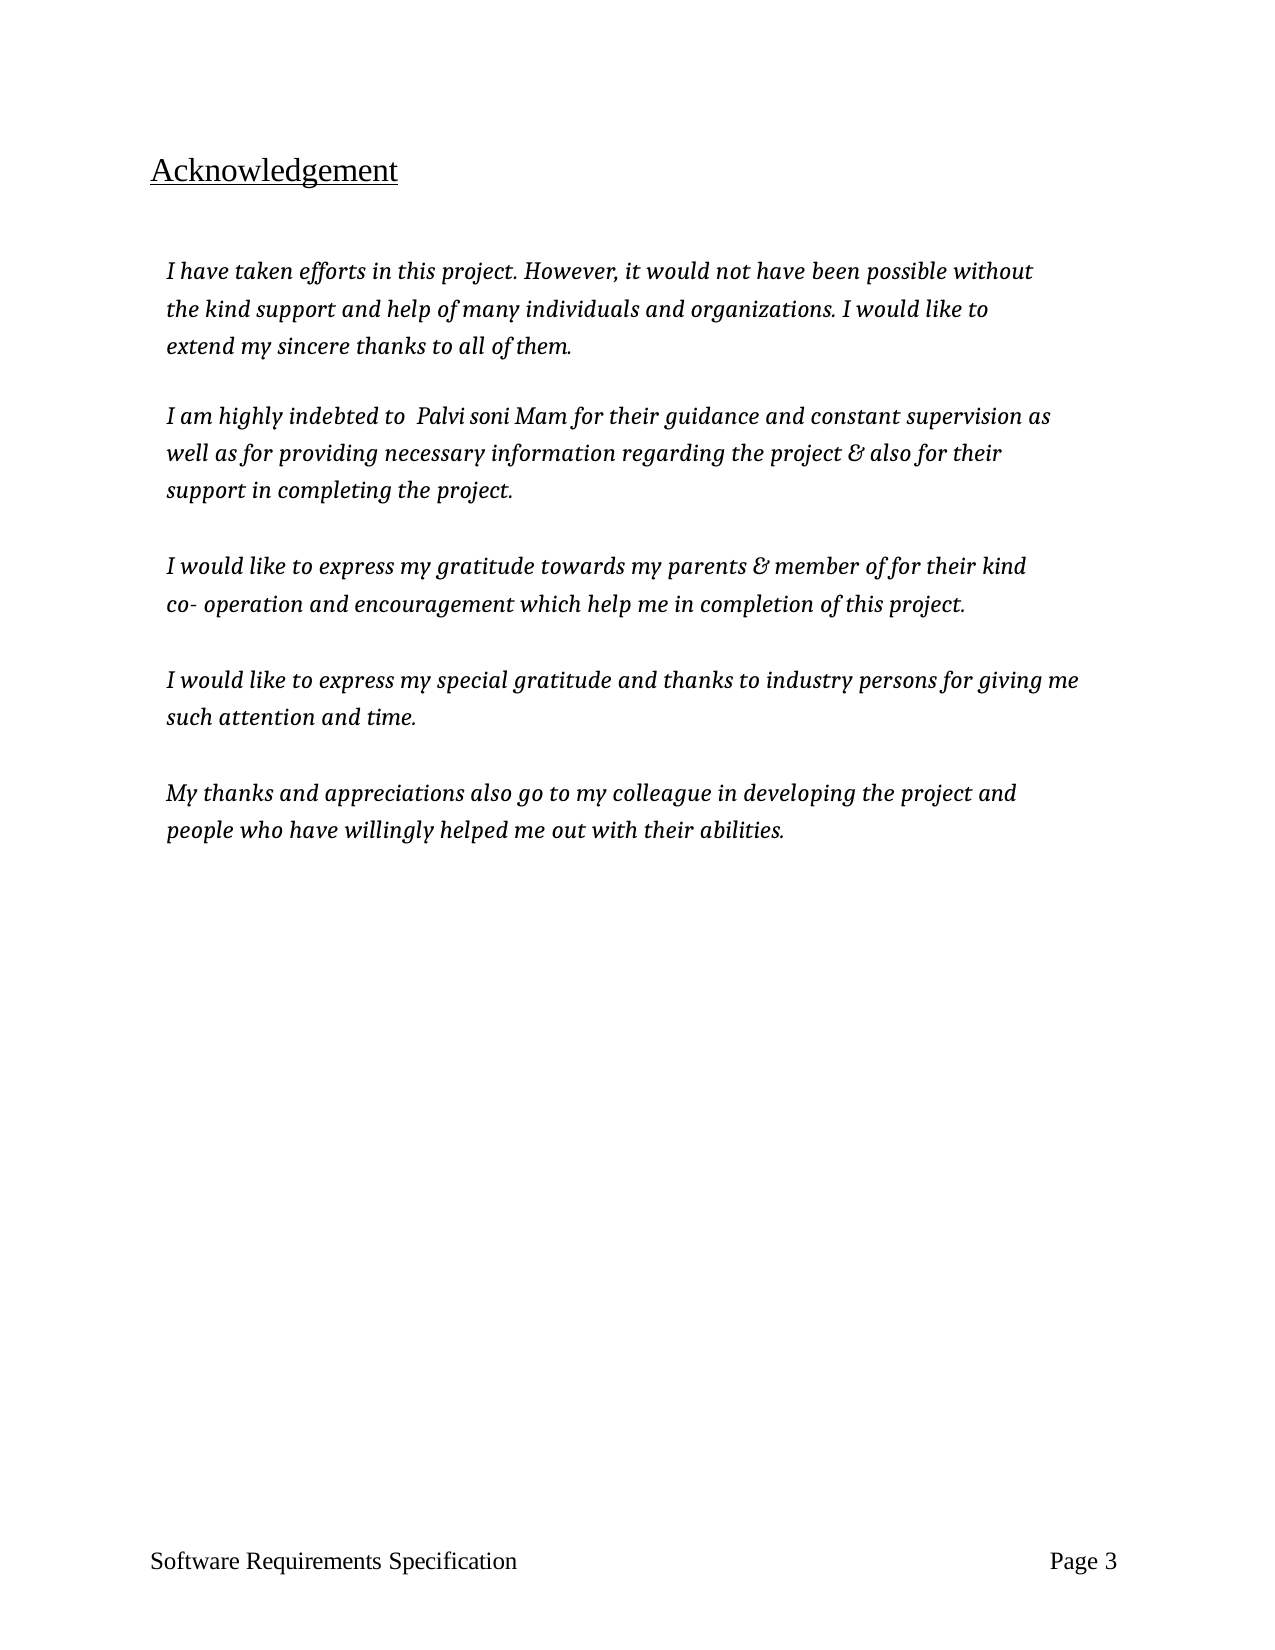

Acknowledgement

I have taken efforts in this project. However, it would not have been possible without the kind support and help of many individuals and organizations. I would like to extend my sincere thanks to all of them.

I am highly indebted to  Palvi soni Mam for their guidance and constant supervision as well as for providing necessary information regarding the project & also for their support in completing the project.

I would like to express my gratitude towards my parents & member of for their kind co- operation and encouragement which help me in completion of this project.

I would like to express my special gratitude and thanks to industry persons for giving me such attention and time.

My thanks and appreciations also go to my colleague in developing the project and people who have willingly helped me out with their abilities.

Software Requirements Specification
Page 3